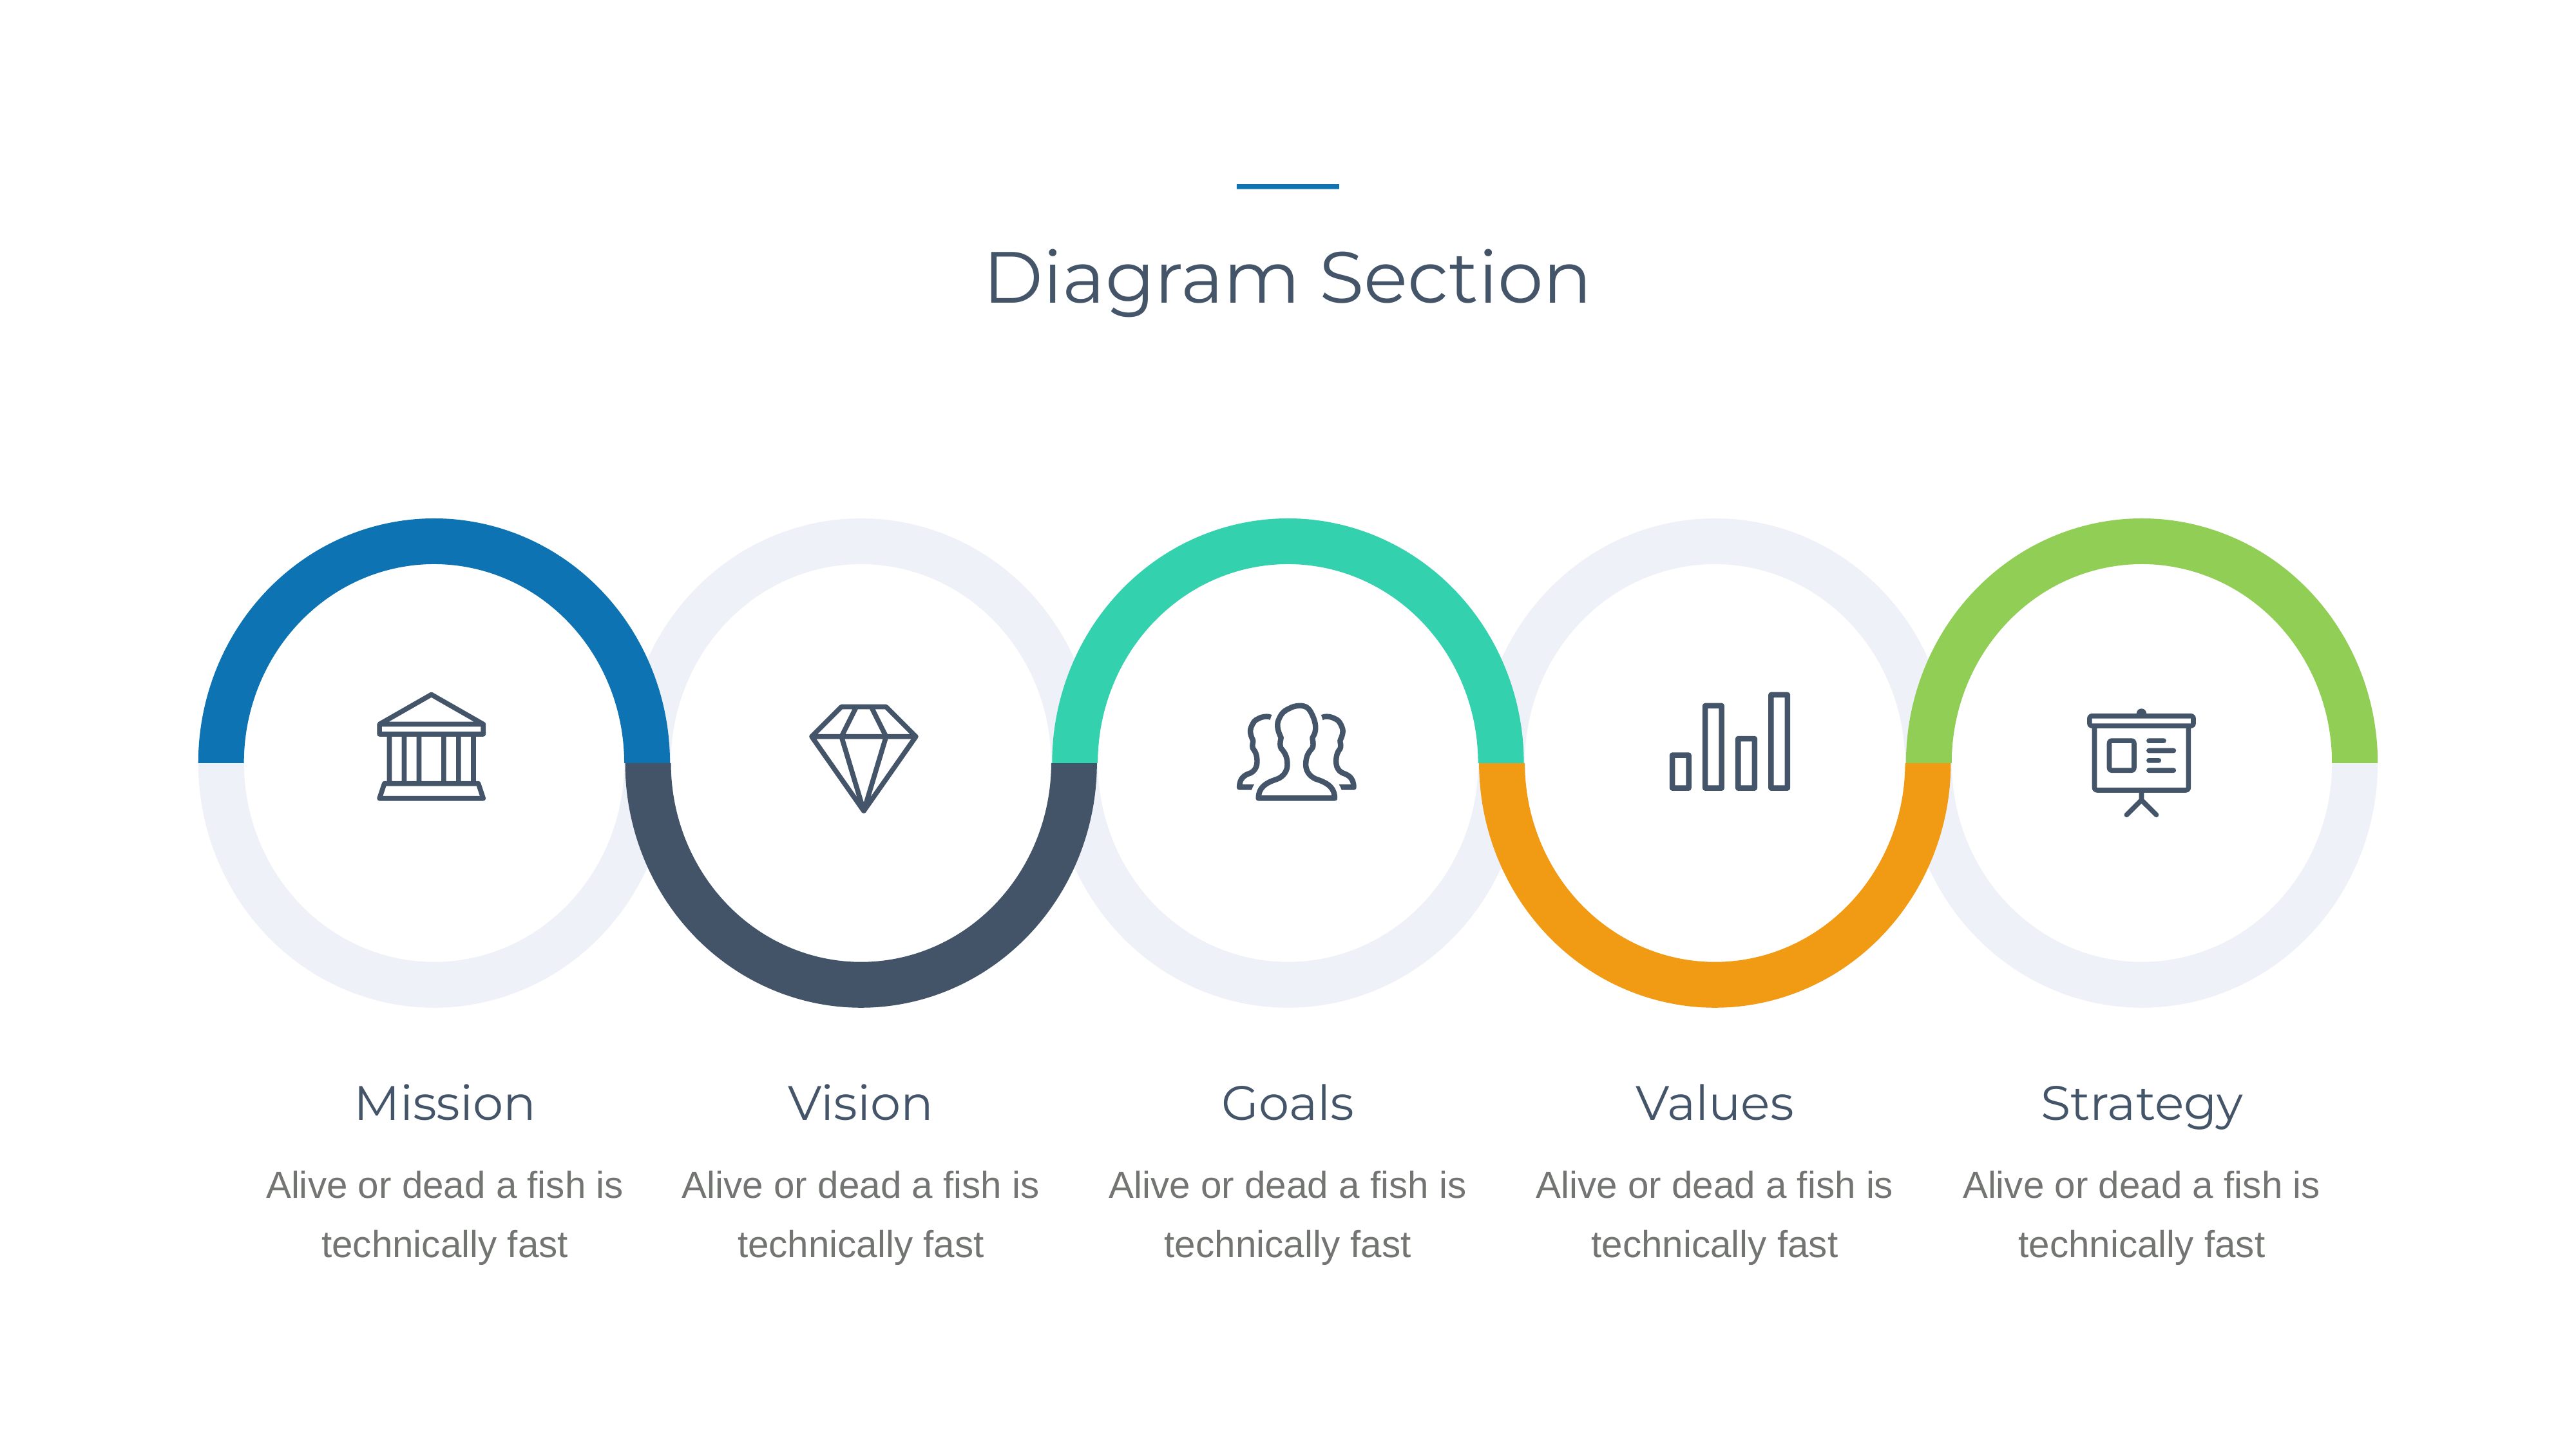

Diagram Section

Mission
Vision
Goals
Values
Strategy
Alive or dead a fish is technically fast
Alive or dead a fish is technically fast
Alive or dead a fish is technically fast
Alive or dead a fish is technically fast
Alive or dead a fish is technically fast